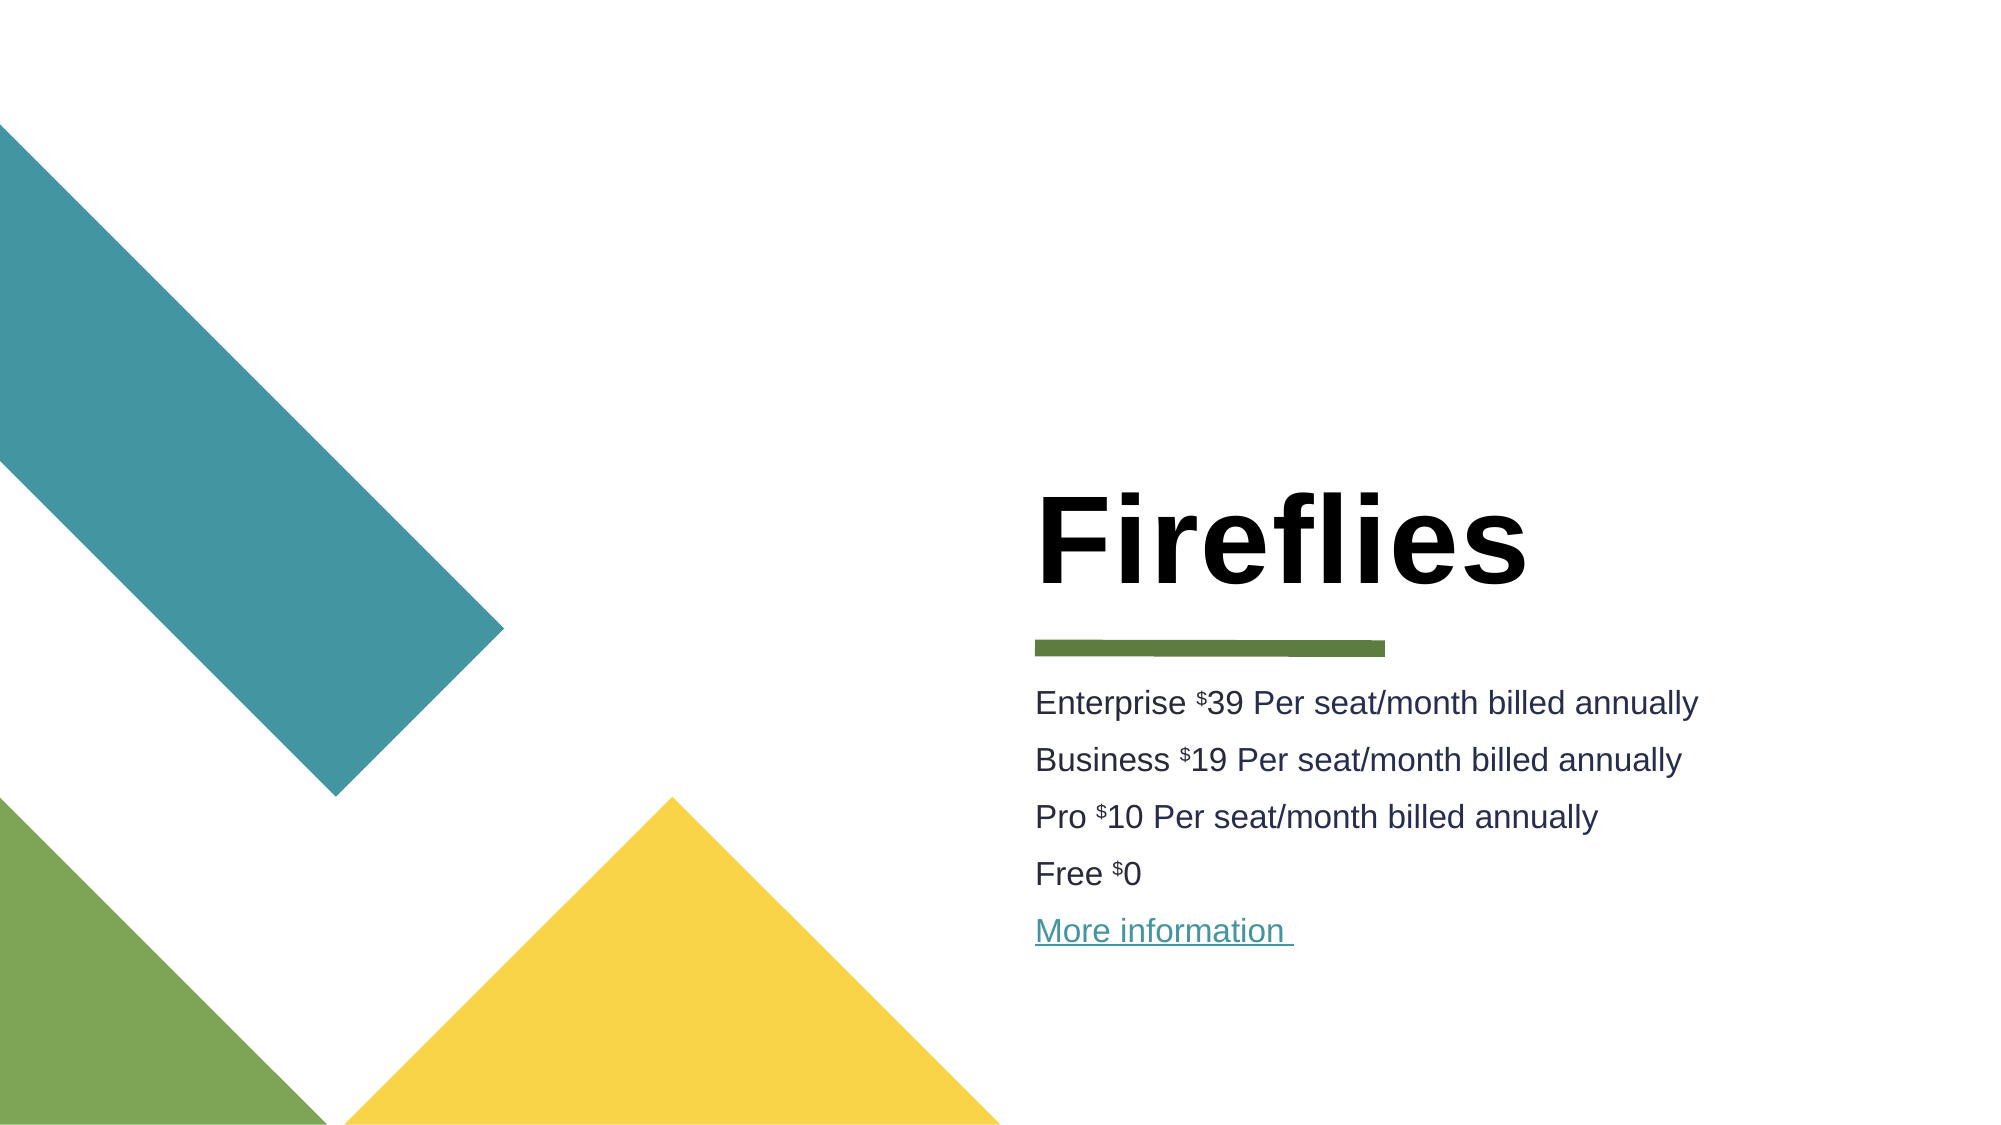

# Fireflies
Enterprise $39 Per seat/month billed annually
Business $19 Per seat/month billed annually
Pro $10 Per seat/month billed annually
Free $0
More information